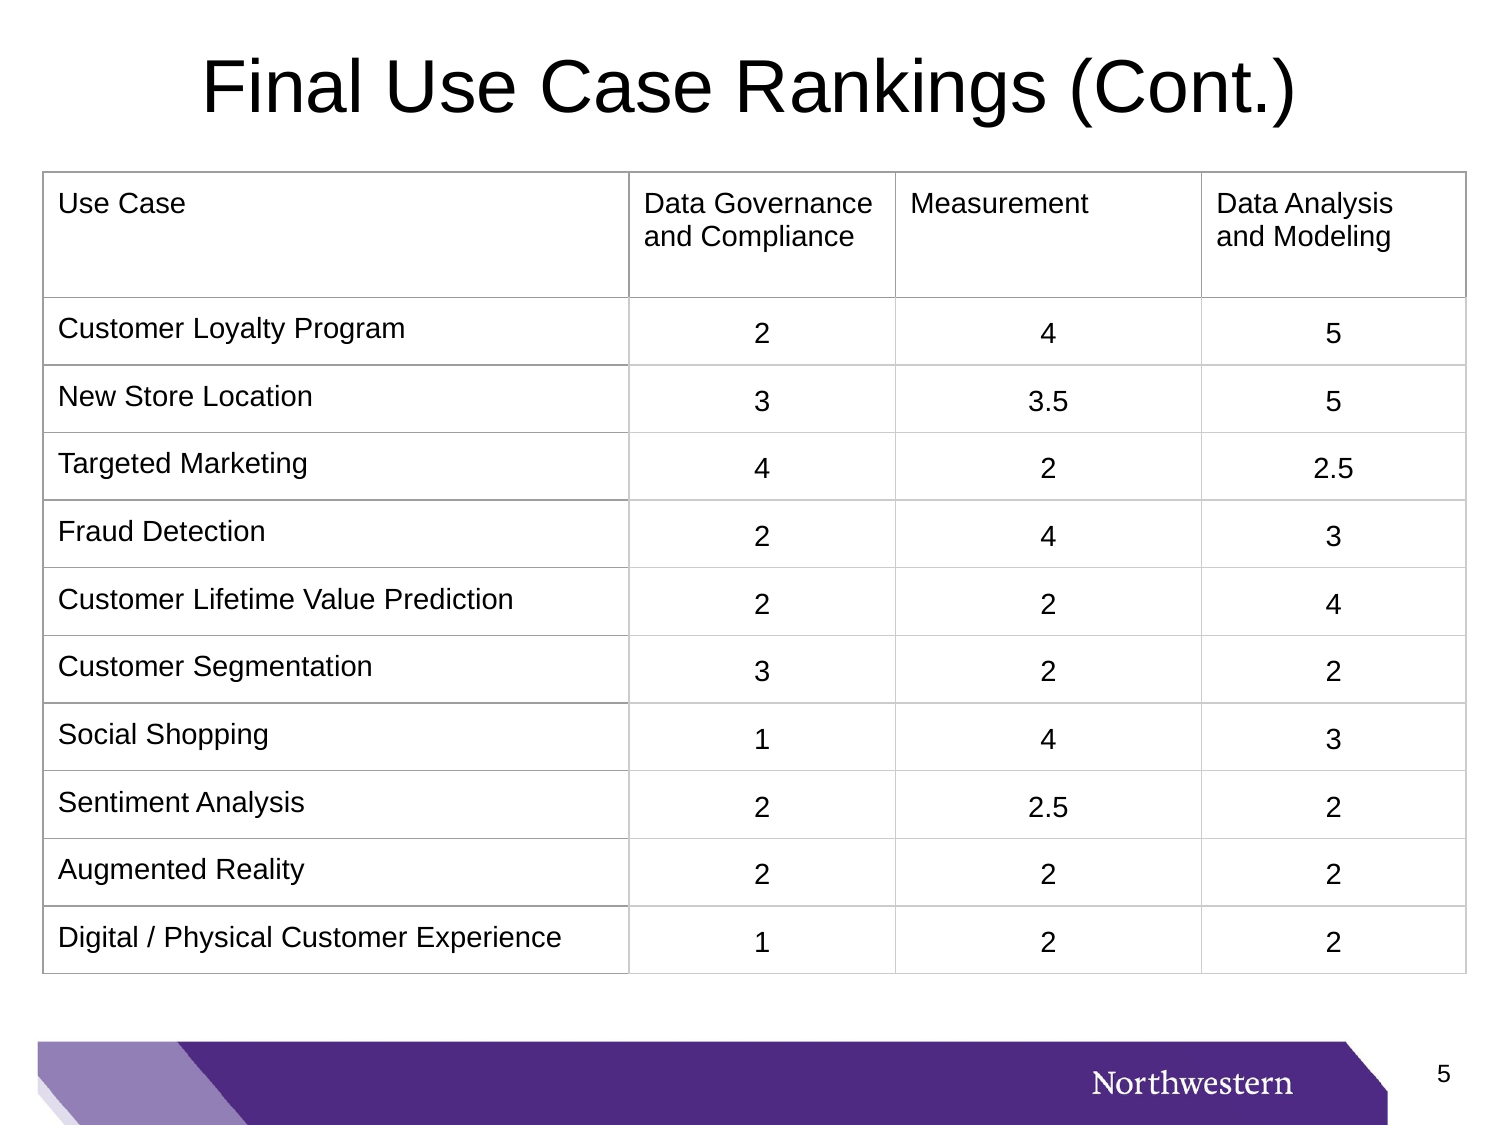

# Final Use Case Rankings (Cont.)
| Use Case | Data Governance and Compliance | Measurement | Data Analysis and Modeling |
| --- | --- | --- | --- |
| Customer Loyalty Program | 2 | 4 | 5 |
| New Store Location | 3 | 3.5 | 5 |
| Targeted Marketing | 4 | 2 | 2.5 |
| Fraud Detection | 2 | 4 | 3 |
| Customer Lifetime Value Prediction | 2 | 2 | 4 |
| Customer Segmentation | 3 | 2 | 2 |
| Social Shopping | 1 | 4 | 3 |
| Sentiment Analysis | 2 | 2.5 | 2 |
| Augmented Reality | 2 | 2 | 2 |
| Digital / Physical Customer Experience | 1 | 2 | 2 |
5